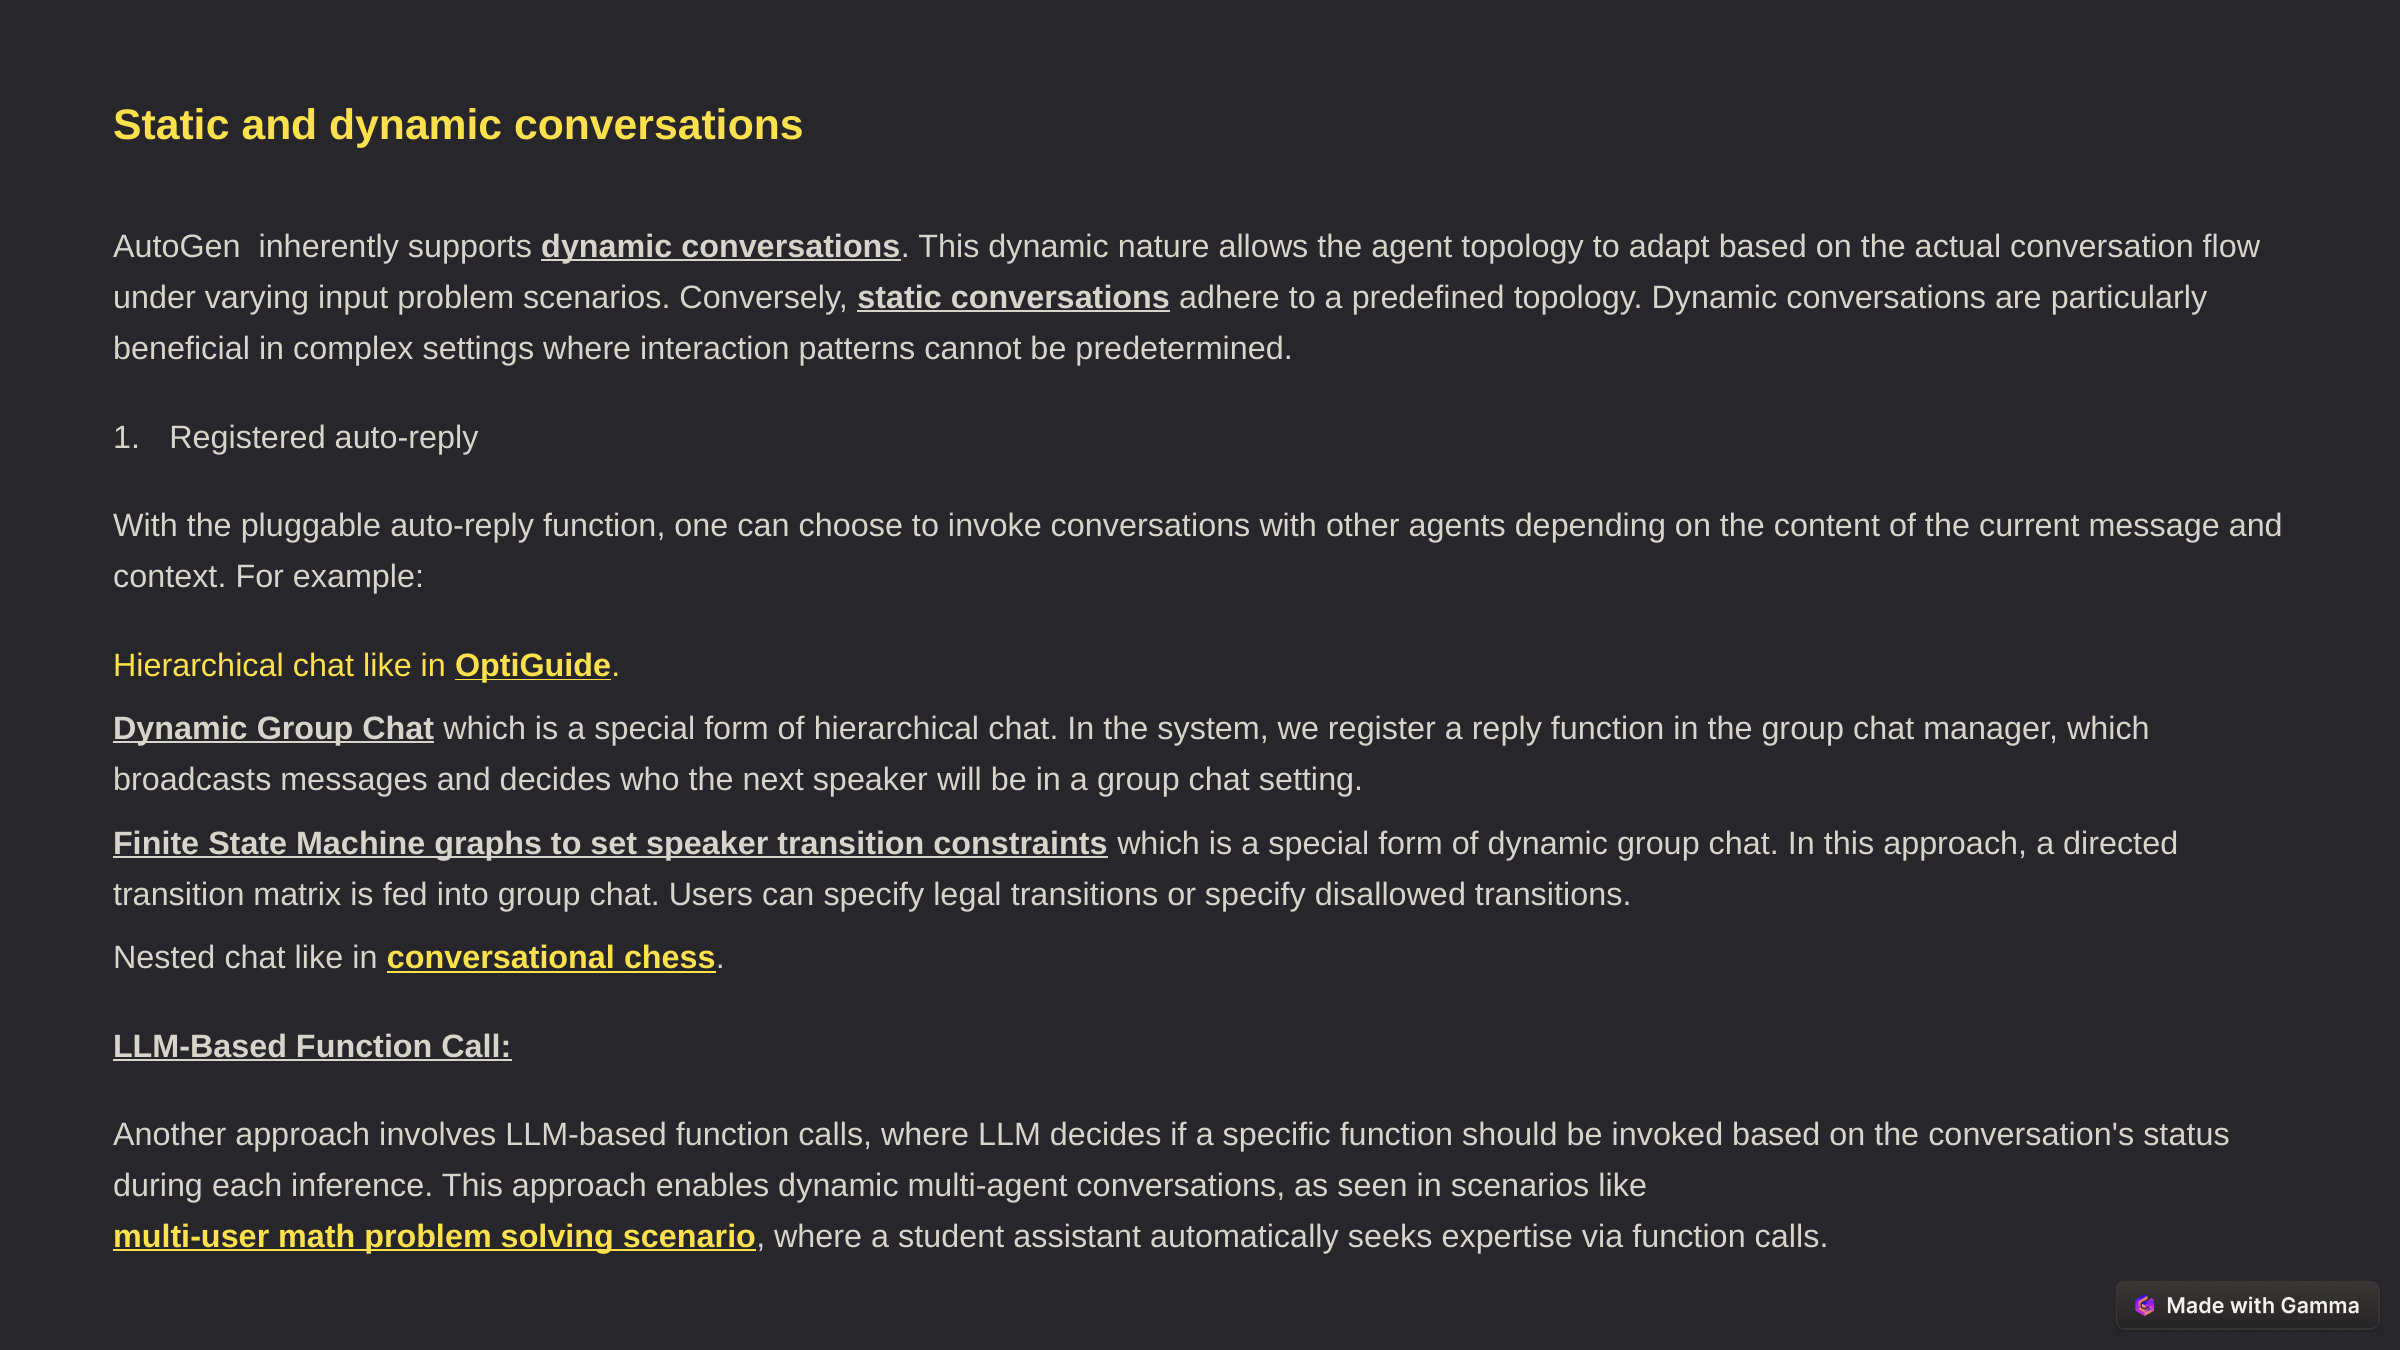

Static and dynamic conversations
AutoGen  inherently supports dynamic conversations. This dynamic nature allows the agent topology to adapt based on the actual conversation flow under varying input problem scenarios. Conversely, static conversations adhere to a predefined topology. Dynamic conversations are particularly beneficial in complex settings where interaction patterns cannot be predetermined.
Registered auto-reply
With the pluggable auto-reply function, one can choose to invoke conversations with other agents depending on the content of the current message and context. For example:
Hierarchical chat like in OptiGuide.
Dynamic Group Chat which is a special form of hierarchical chat. In the system, we register a reply function in the group chat manager, which broadcasts messages and decides who the next speaker will be in a group chat setting.
Finite State Machine graphs to set speaker transition constraints which is a special form of dynamic group chat. In this approach, a directed transition matrix is fed into group chat. Users can specify legal transitions or specify disallowed transitions.
Nested chat like in conversational chess.
LLM-Based Function Call:
Another approach involves LLM-based function calls, where LLM decides if a specific function should be invoked based on the conversation's status during each inference. This approach enables dynamic multi-agent conversations, as seen in scenarios like multi-user math problem solving scenario, where a student assistant automatically seeks expertise via function calls.